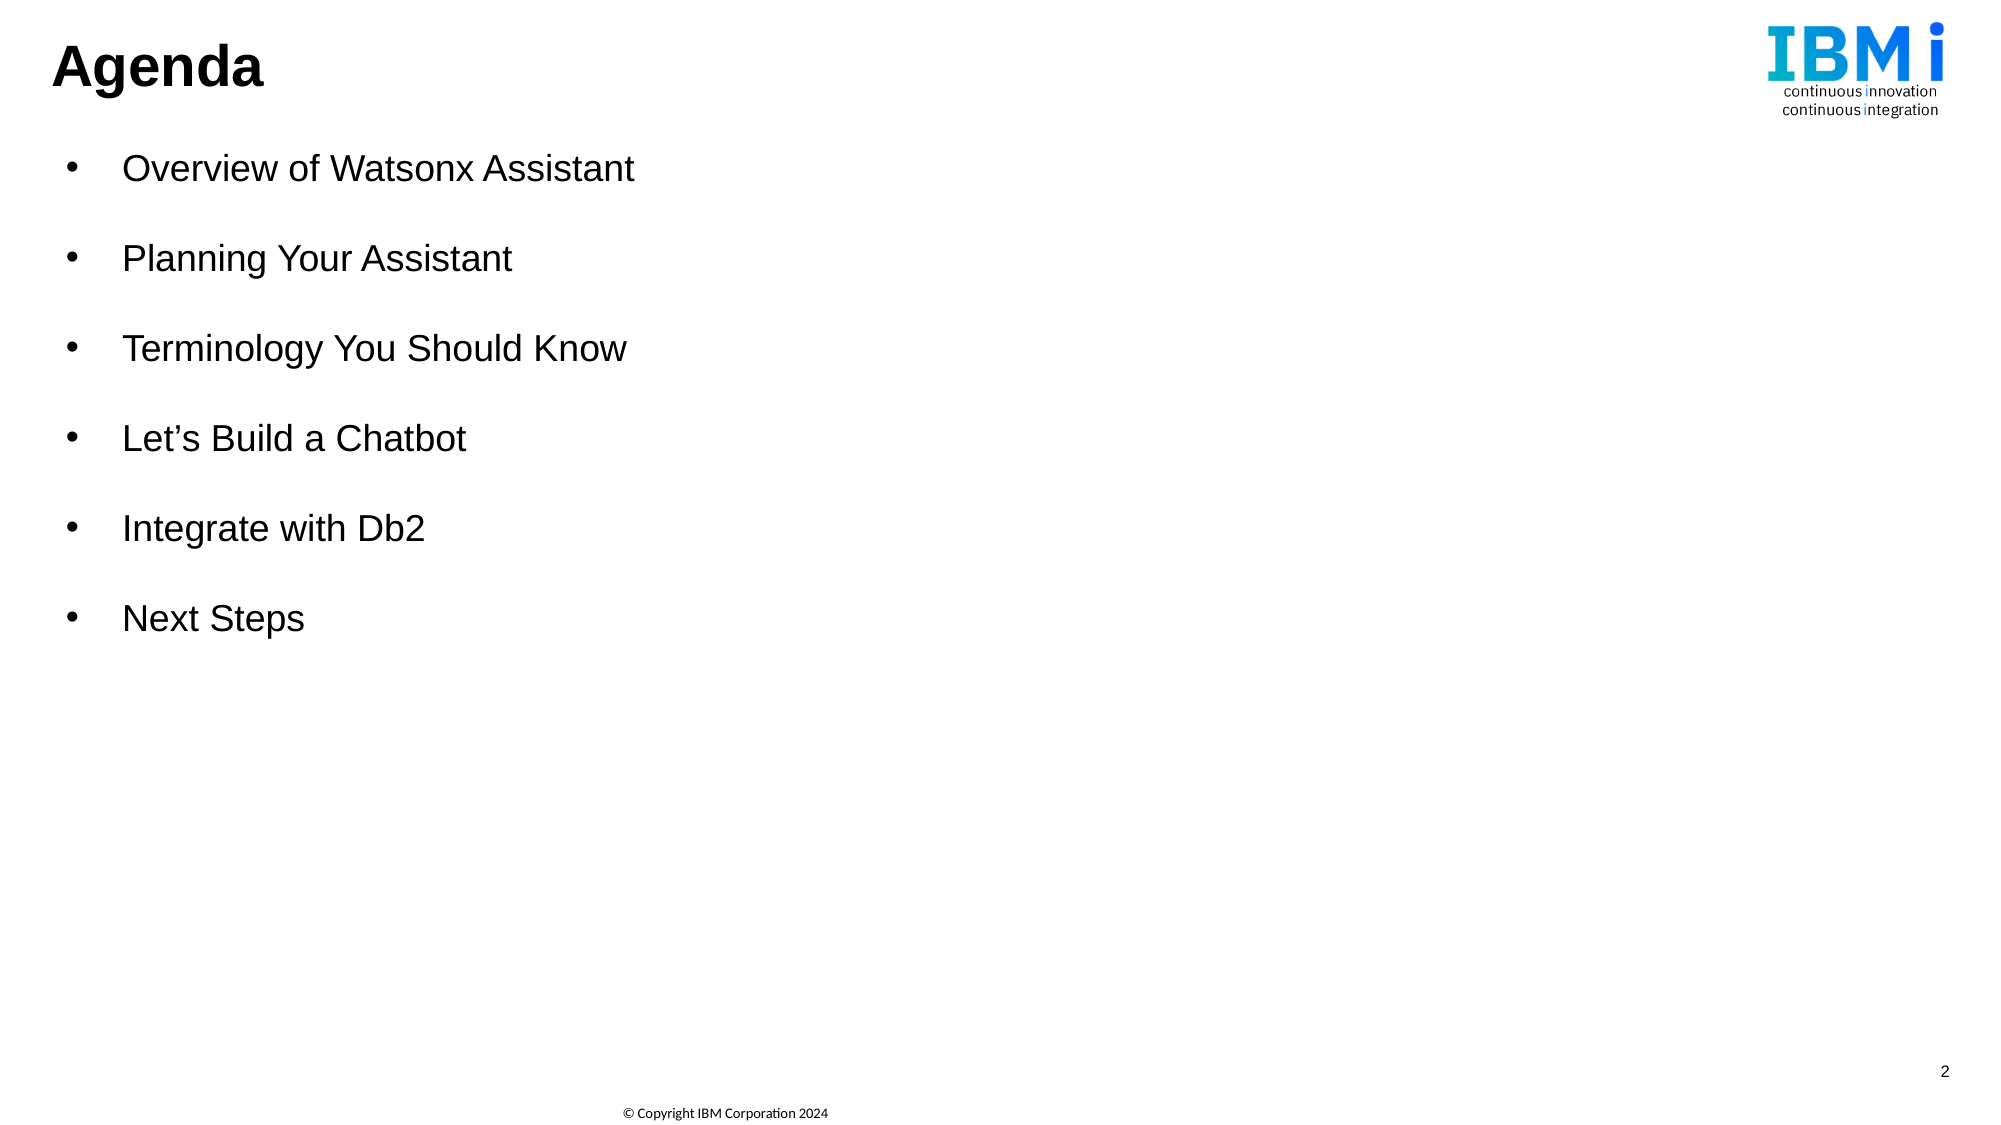

# Agenda
Overview of Watsonx Assistant

Planning Your Assistant

Terminology You Should Know

Let’s Build a Chatbot

Integrate with Db2

Next Steps
2